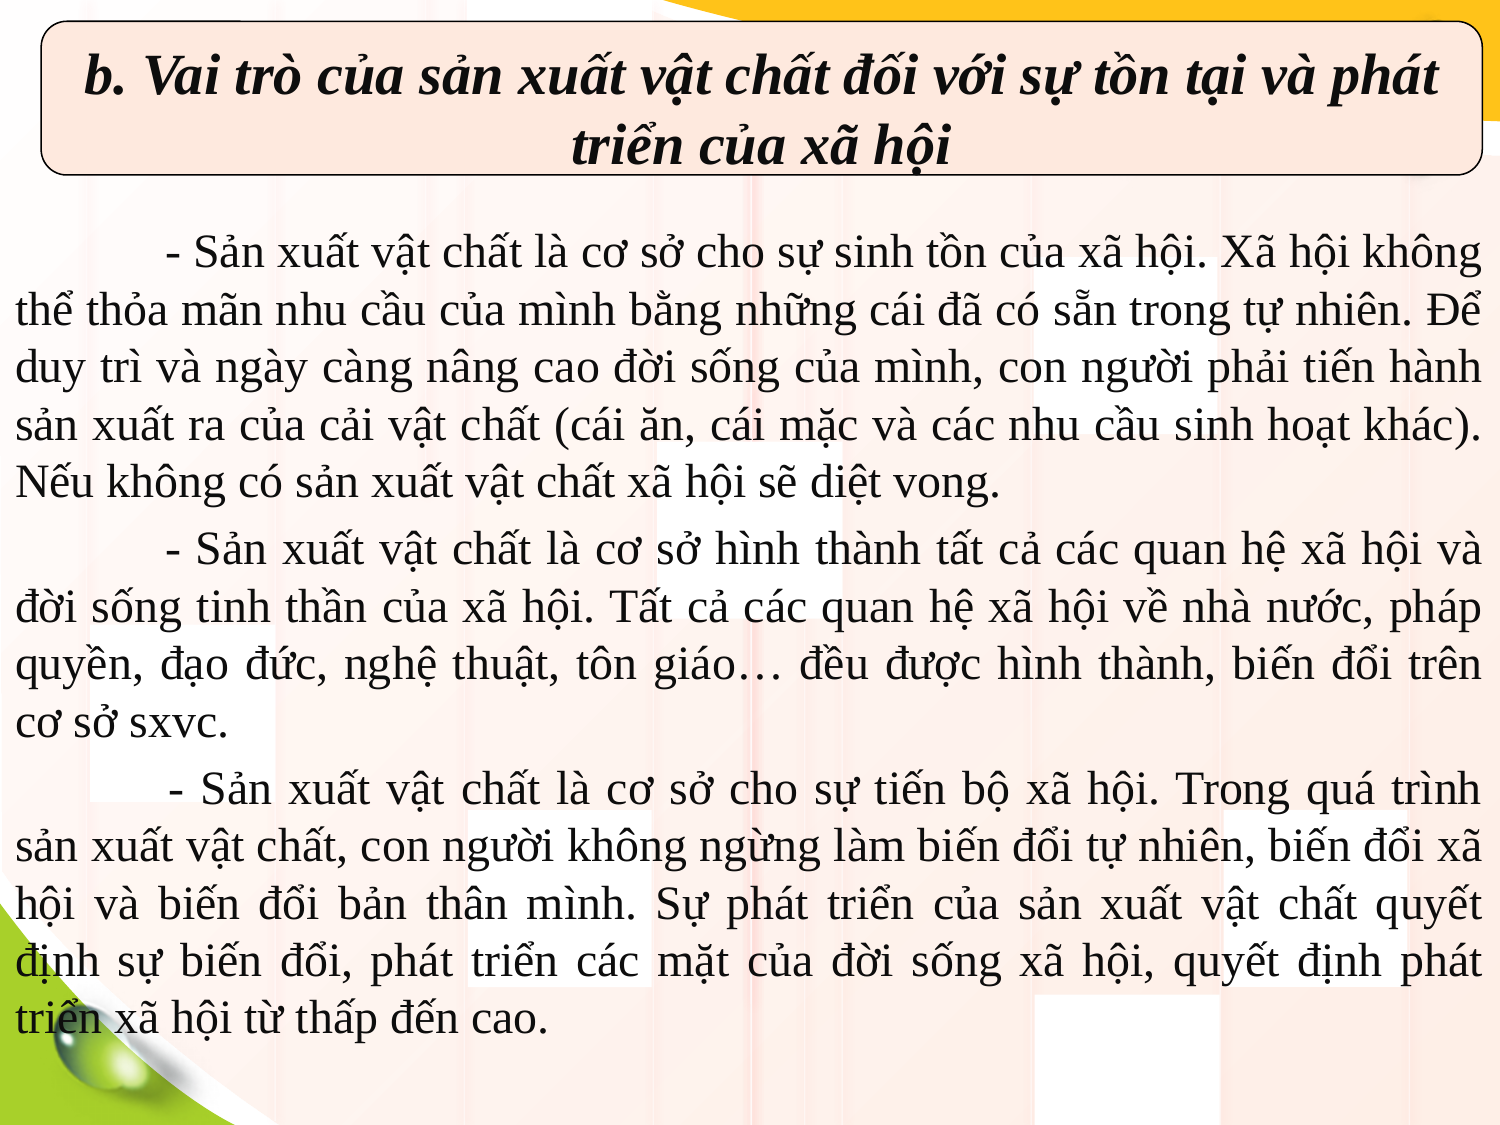

b. Vai trò của sản xuất vật chất đối với sự tồn tại và phát triển của xã hội
	- Sản xuất vật chất là cơ sở cho sự sinh tồn của xã hội. Xã hội không thể thỏa mãn nhu cầu của mình bằng những cái đã có sẵn trong tự nhiên. Để duy trì và ngày càng nâng cao đời sống của mình, con người phải tiến hành sản xuất ra của cải vật chất (cái ăn, cái mặc và các nhu cầu sinh hoạt khác). Nếu không có sản xuất vật chất xã hội sẽ diệt vong.
	- Sản xuất vật chất là cơ sở hình thành tất cả các quan hệ xã hội và đời sống tinh thần của xã hội. Tất cả các quan hệ xã hội về nhà nước, pháp quyền, đạo đức, nghệ thuật, tôn giáo… đều được hình thành, biến đổi trên cơ sở sxvc.
 	- Sản xuất vật chất là cơ sở cho sự tiến bộ xã hội. Trong quá trình sản xuất vật chất, con người không ngừng làm biến đổi tự nhiên, biến đổi xã hội và biến đổi bản thân mình. Sự phát triển của sản xuất vật chất quyết định sự biến đổi, phát triển các mặt của đời sống xã hội, quyết định phát triển xã hội từ thấp đến cao.